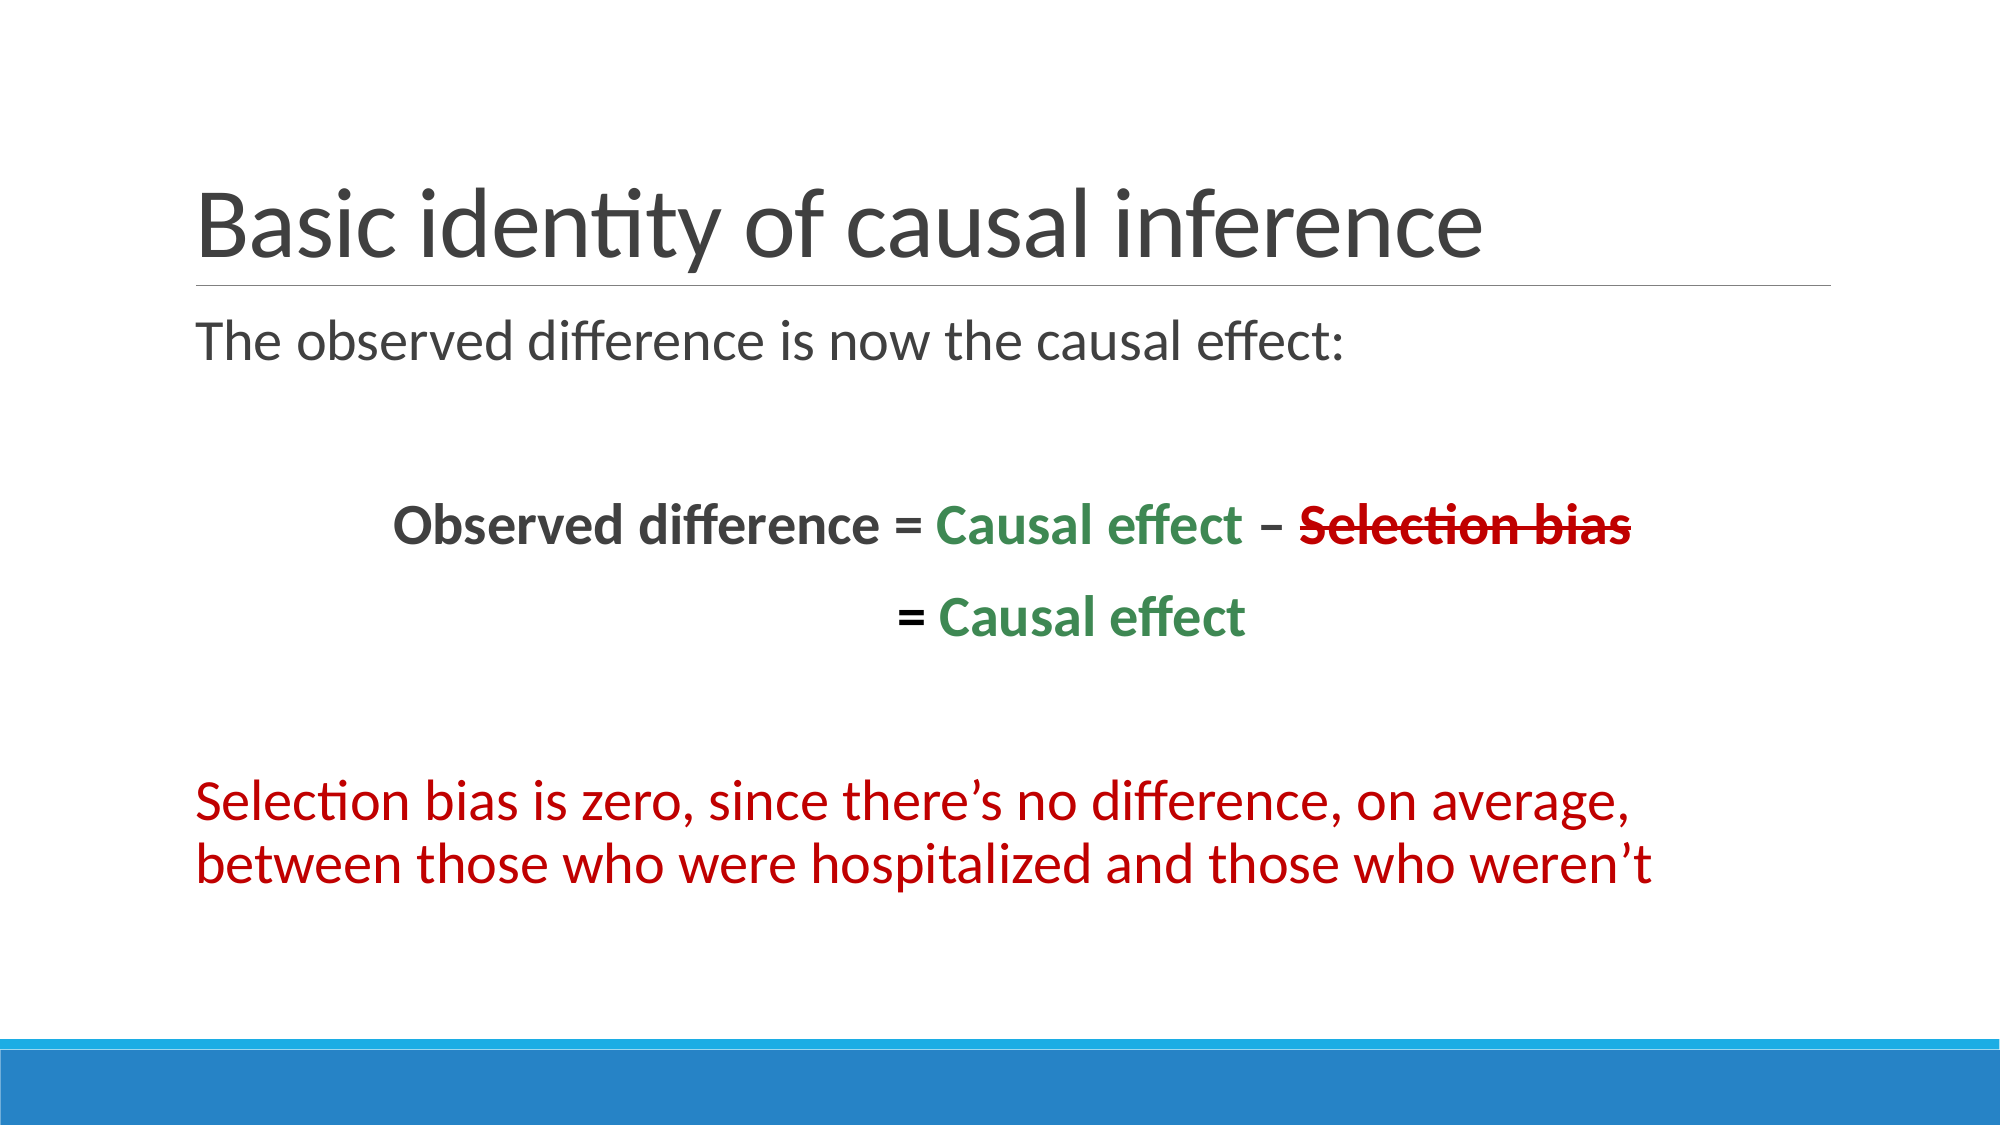

# Basic identity of causal inference
The observed difference is now the causal effect:

Observed difference = Causal effect – Selection bias
         = Causal effect

Selection bias is zero, since there’s no difference, on average, between those who were hospitalized and those who weren’t